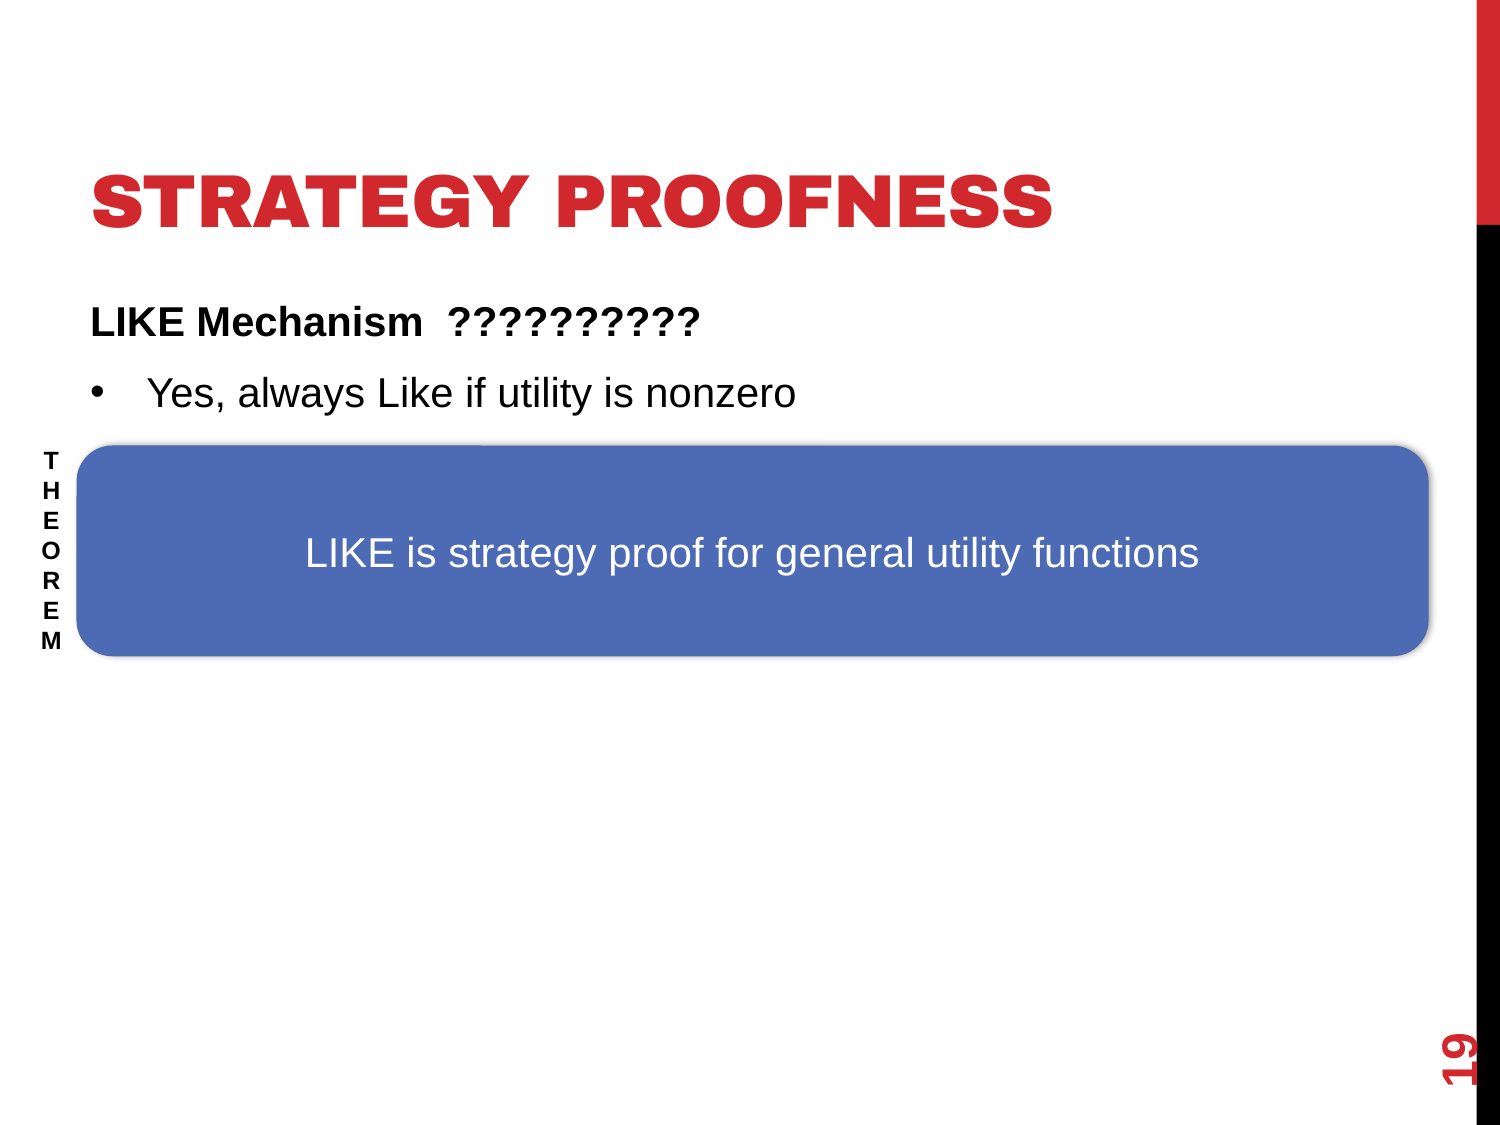

# Strategy Proofness
LIKE Mechanism  ??????????
Yes, always Like if utility is nonzero

THEOREM
LIKE is strategy proof for general utility functions
19